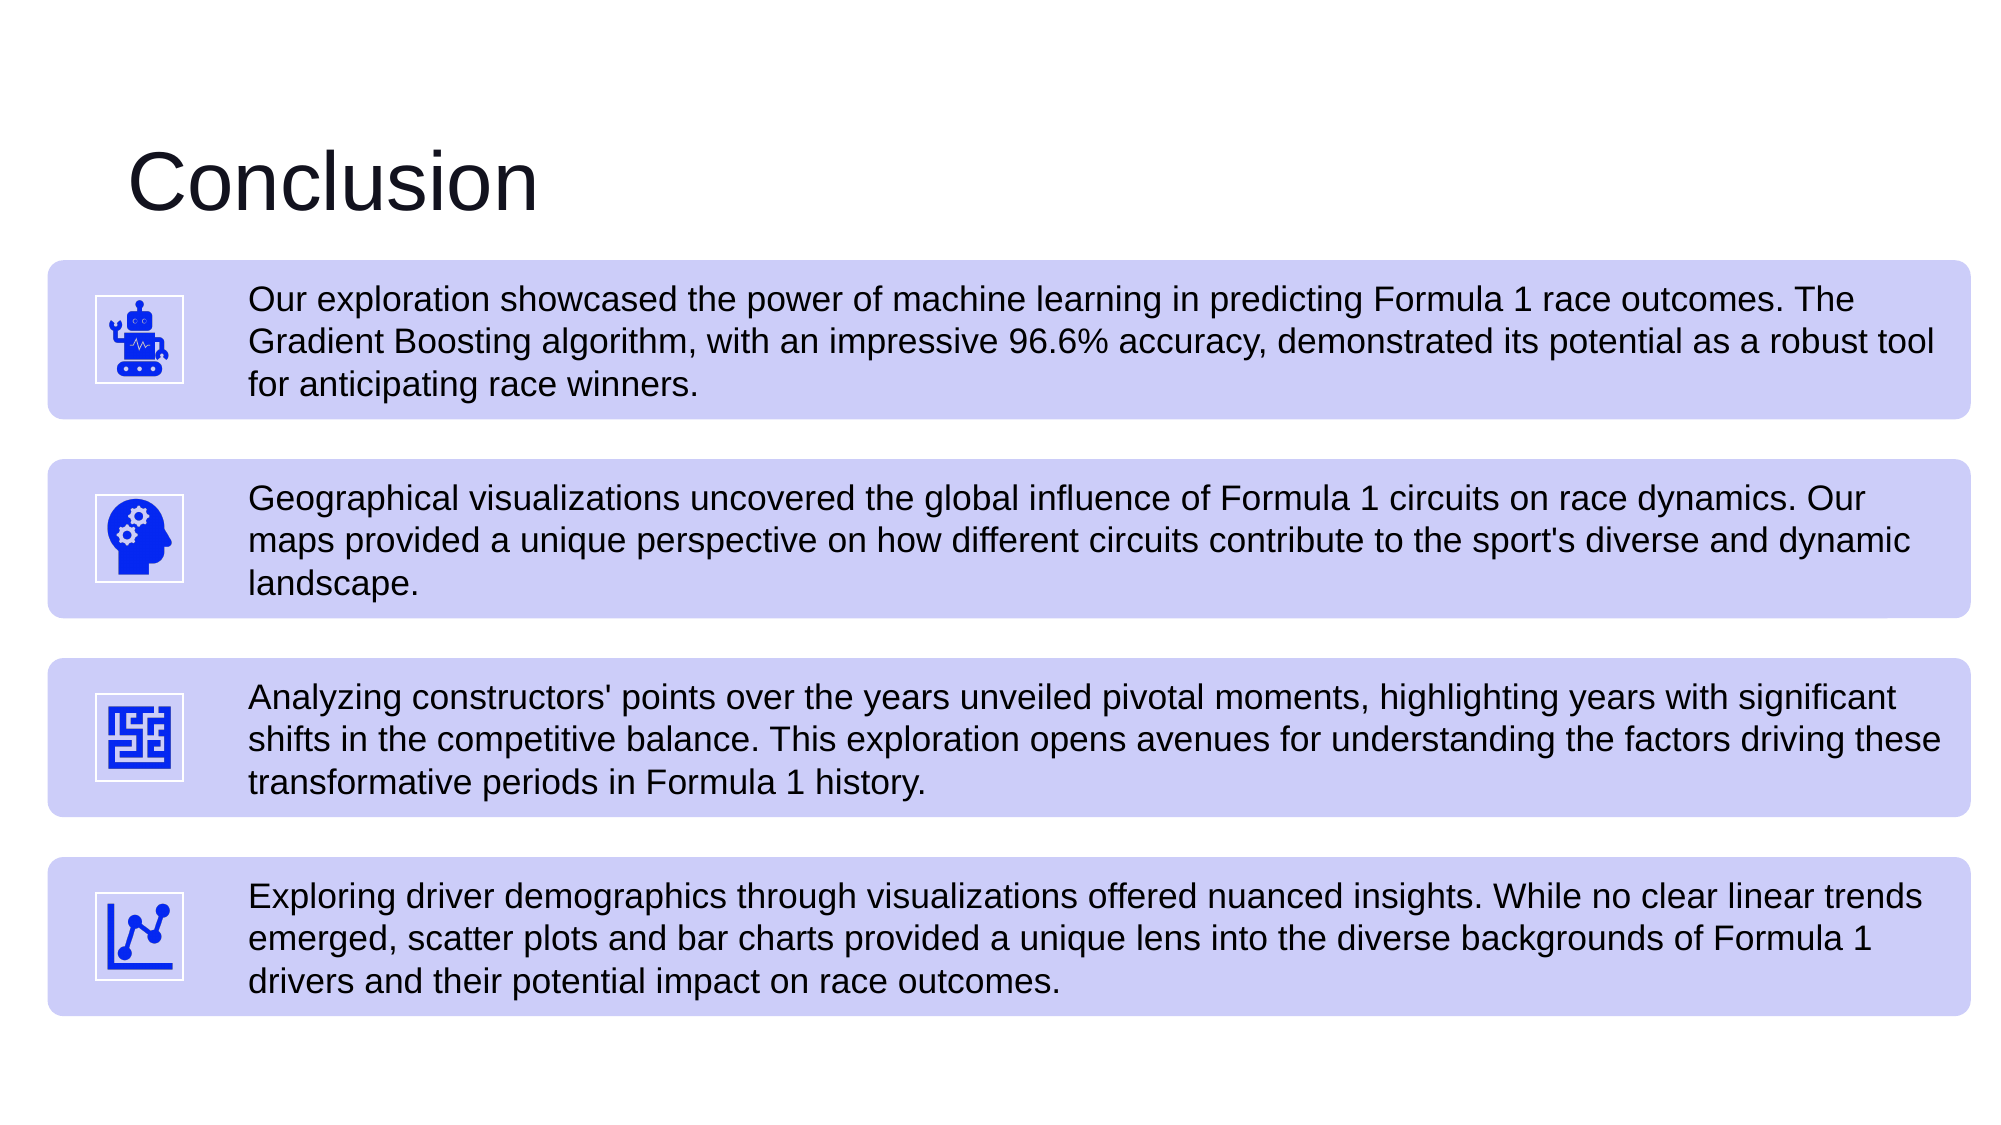

Conclusion
Our exploration showcased the power of machine learning in predicting Formula 1 race outcomes. The Gradient Boosting algorithm, with an impressive 96.6% accuracy, demonstrated its potential as a robust tool for anticipating race winners.
Geographical visualizations uncovered the global influence of Formula 1 circuits on race dynamics. Our maps provided a unique perspective on how different circuits contribute to the sport's diverse and dynamic landscape.
Analyzing constructors' points over the years unveiled pivotal moments, highlighting years with significant shifts in the competitive balance. This exploration opens avenues for understanding the factors driving these transformative periods in Formula 1 history.
Exploring driver demographics through visualizations offered nuanced insights. While no clear linear trends emerged, scatter plots and bar charts provided a unique lens into the diverse backgrounds of Formula 1 drivers and their potential impact on race outcomes.